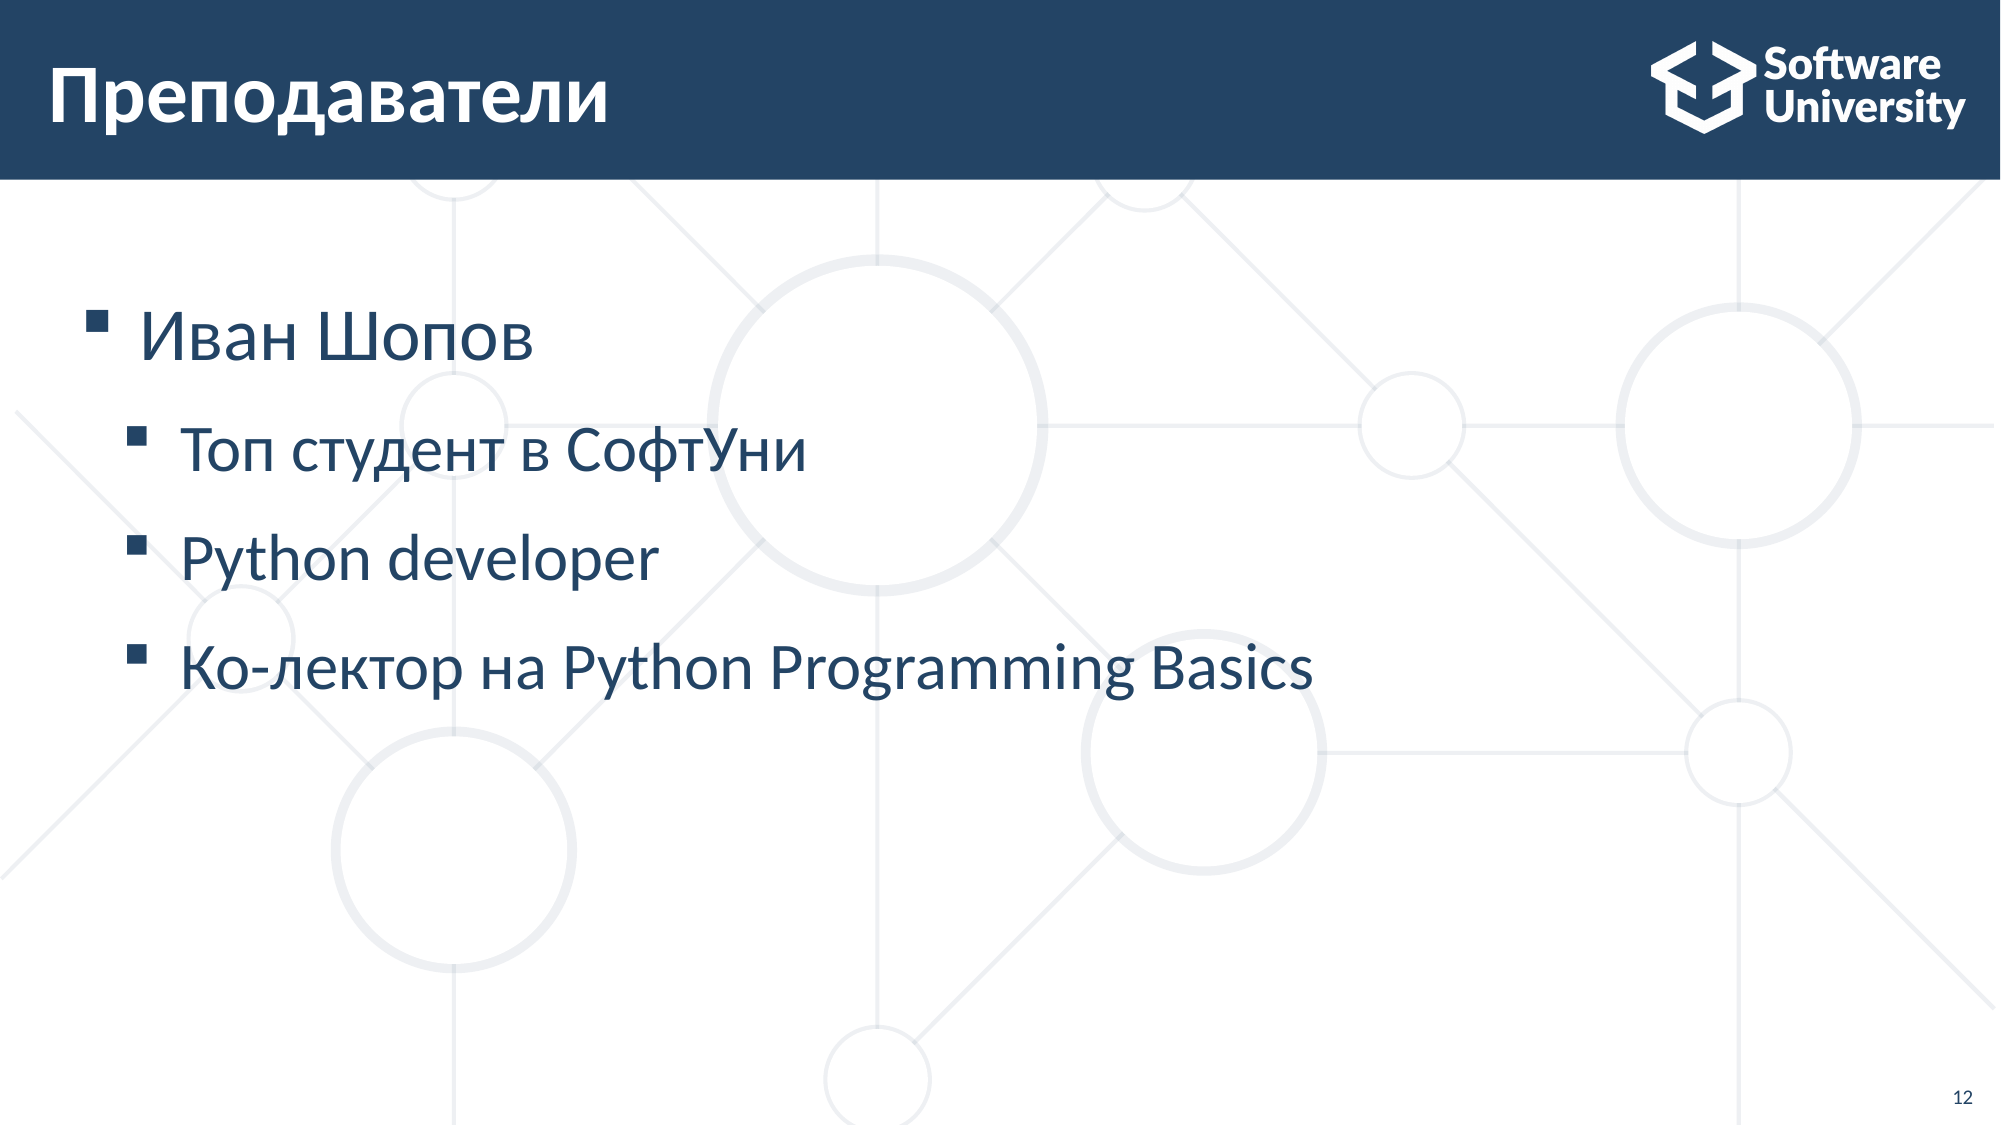

# Преподаватели
Иван Шопов
Топ студент в СофтУни
Python developer
Ко-лектор на Python Programming Basics

12